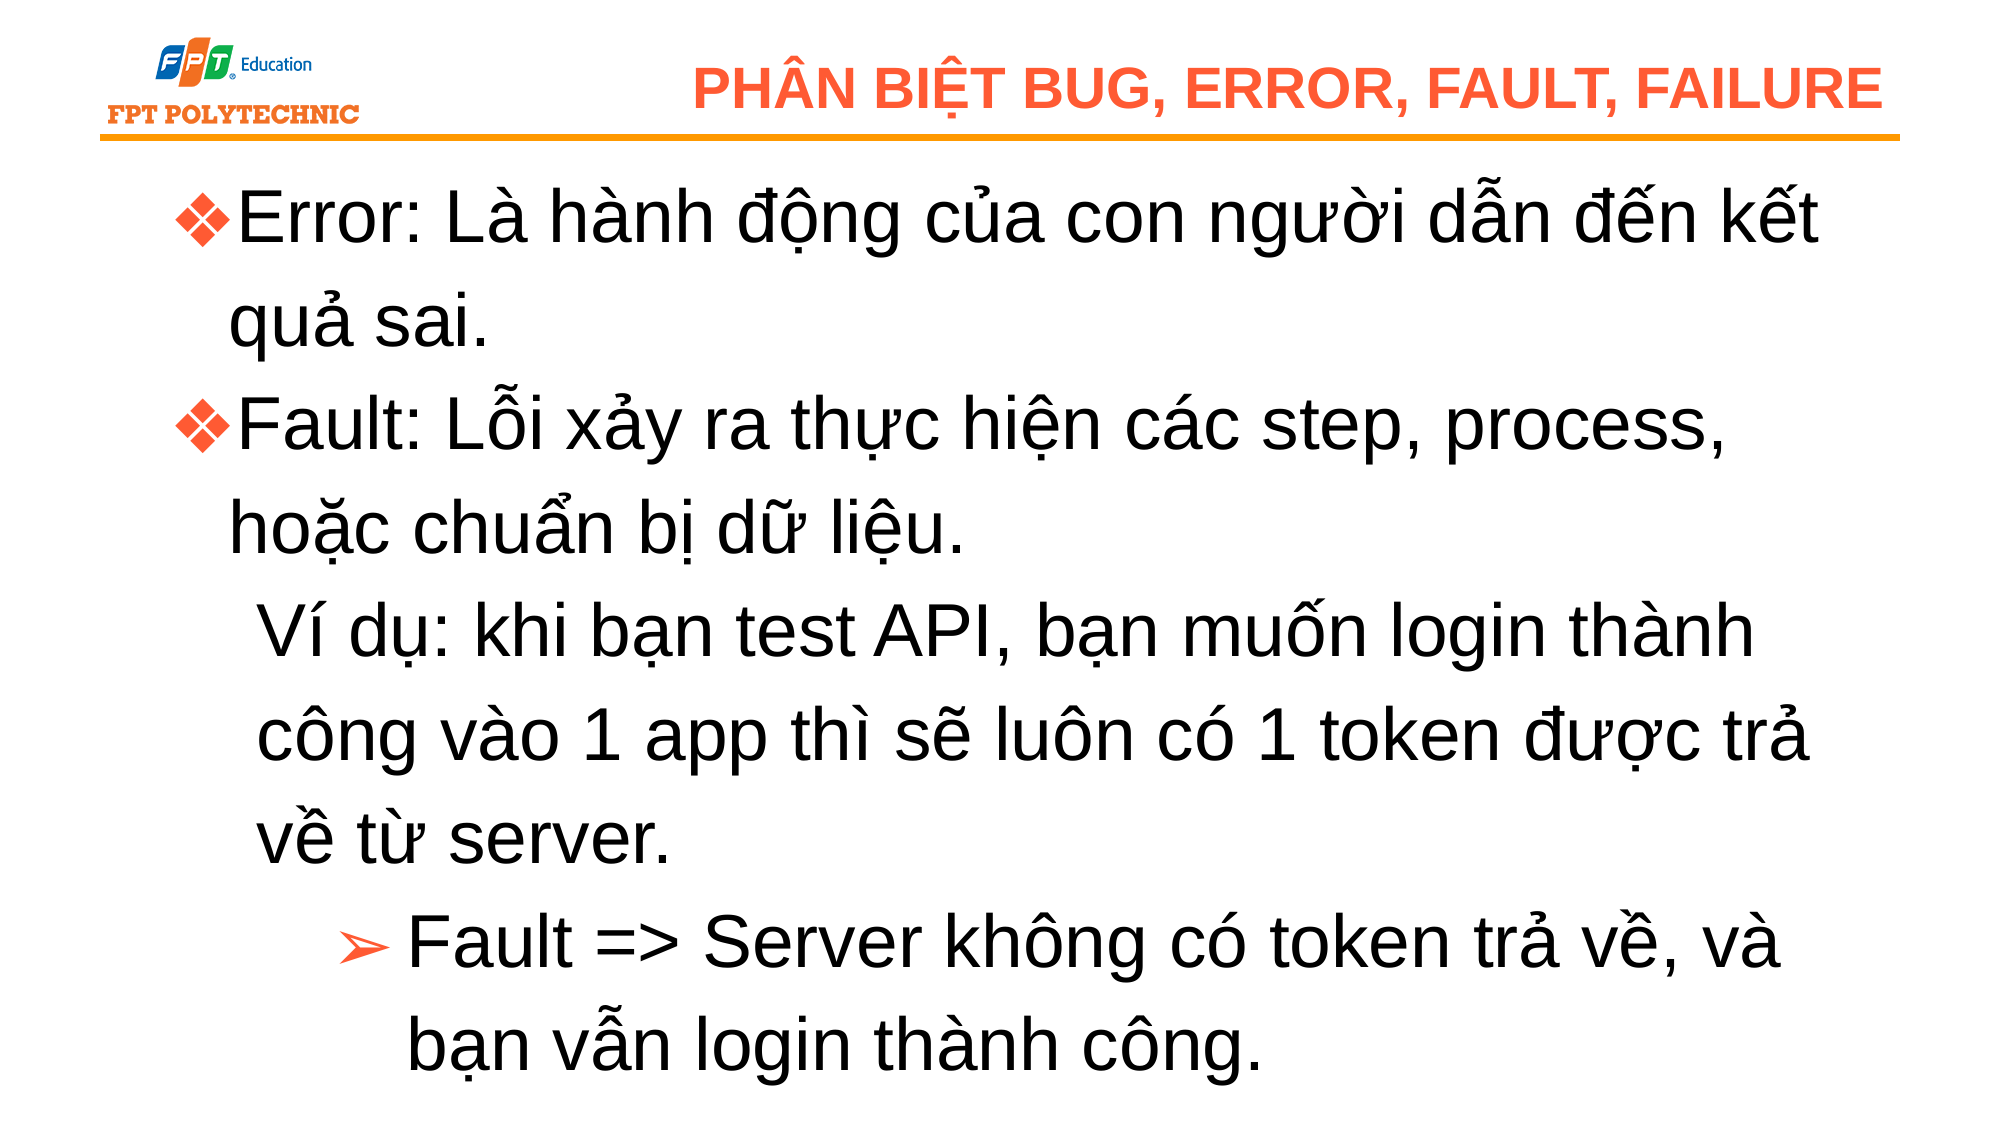

# phân biệt bug, error, fault, failure
Error: Là hành động của con người dẫn đến kết quả sai.
Fault: Lỗi xảy ra thực hiện các step, process, hoặc chuẩn bị dữ liệu.
Ví dụ: khi bạn test API, bạn muốn login thành công vào 1 app thì sẽ luôn có 1 token được trả về từ server.
Fault => Server không có token trả về, và bạn vẫn login thành công.